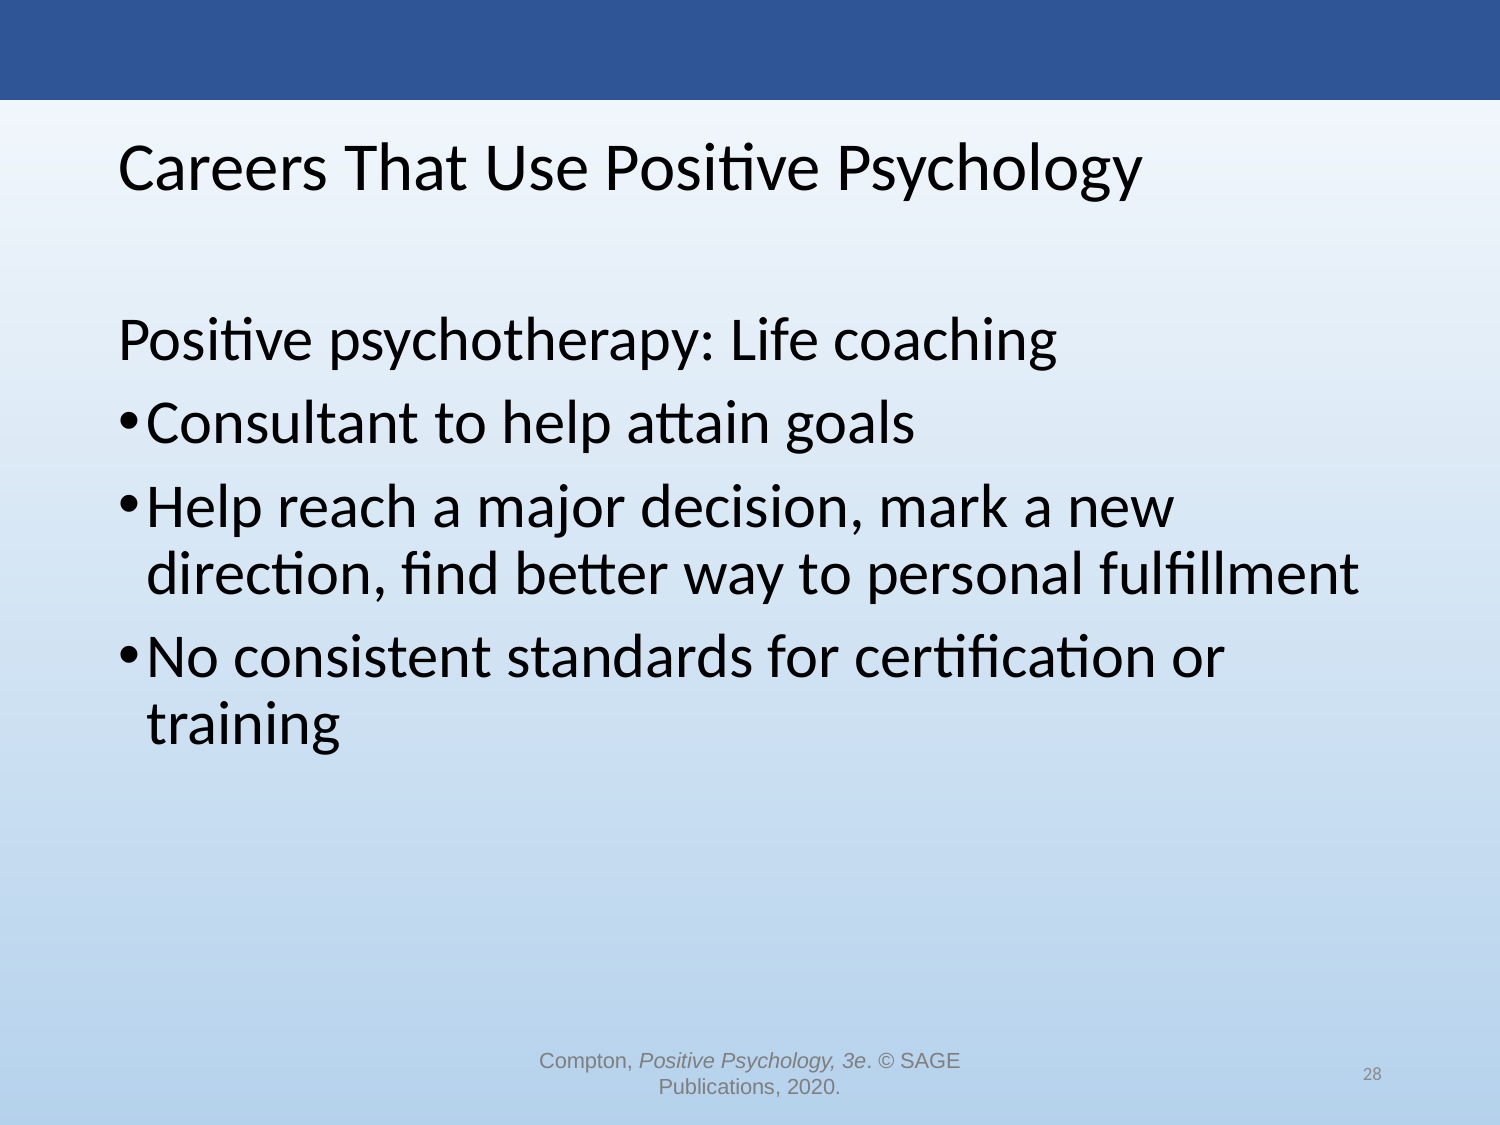

# Careers That Use Positive Psychology
Positive psychotherapy: Life coaching
Consultant to help attain goals
Help reach a major decision, mark a new direction, find better way to personal fulfillment
No consistent standards for certification or training
Compton, Positive Psychology, 3e. © SAGE Publications, 2020.
28